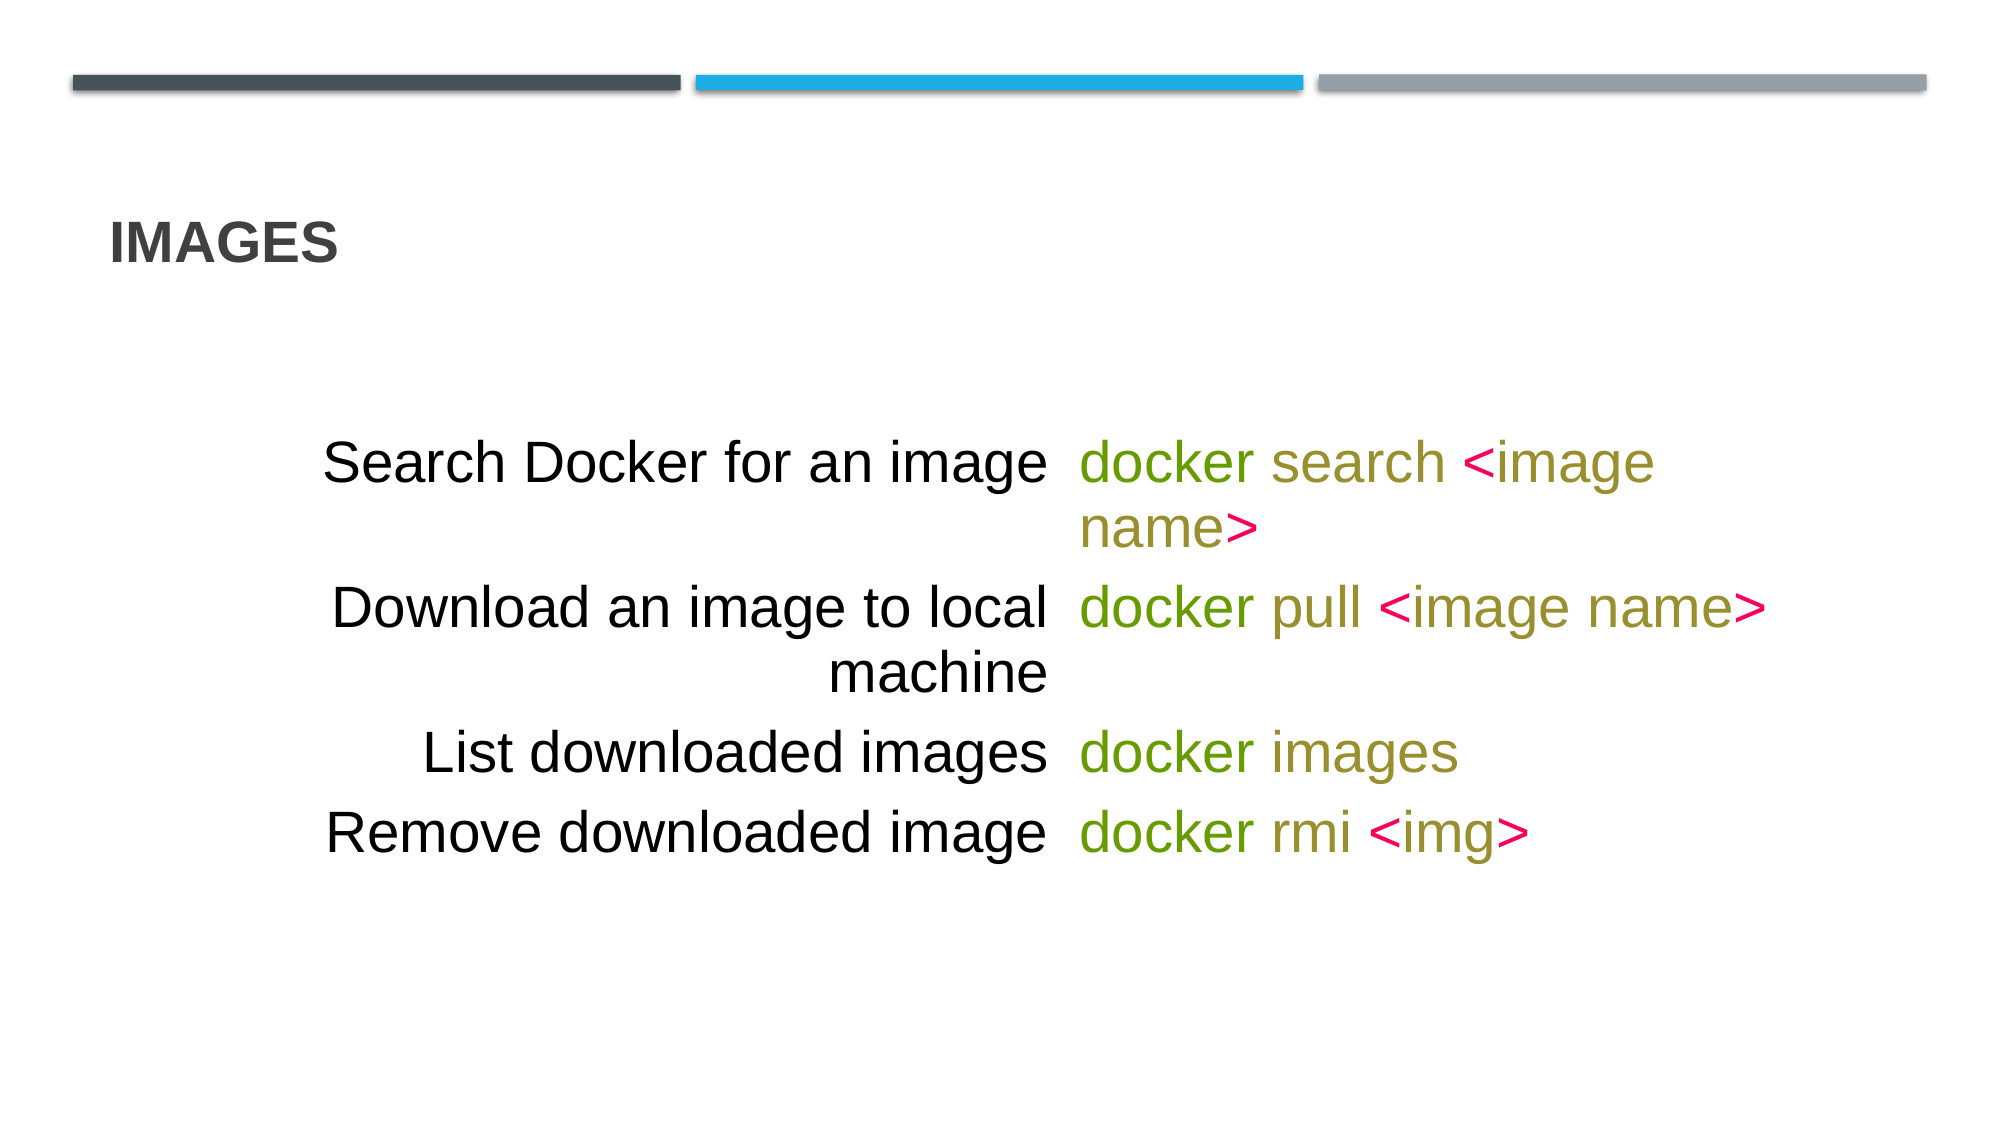

# Images
| Search Docker for an image | docker search <image name> |
| --- | --- |
| Download an image to local machine | docker pull <image name> |
| List downloaded images | docker images |
| Remove downloaded image | docker rmi <img> |